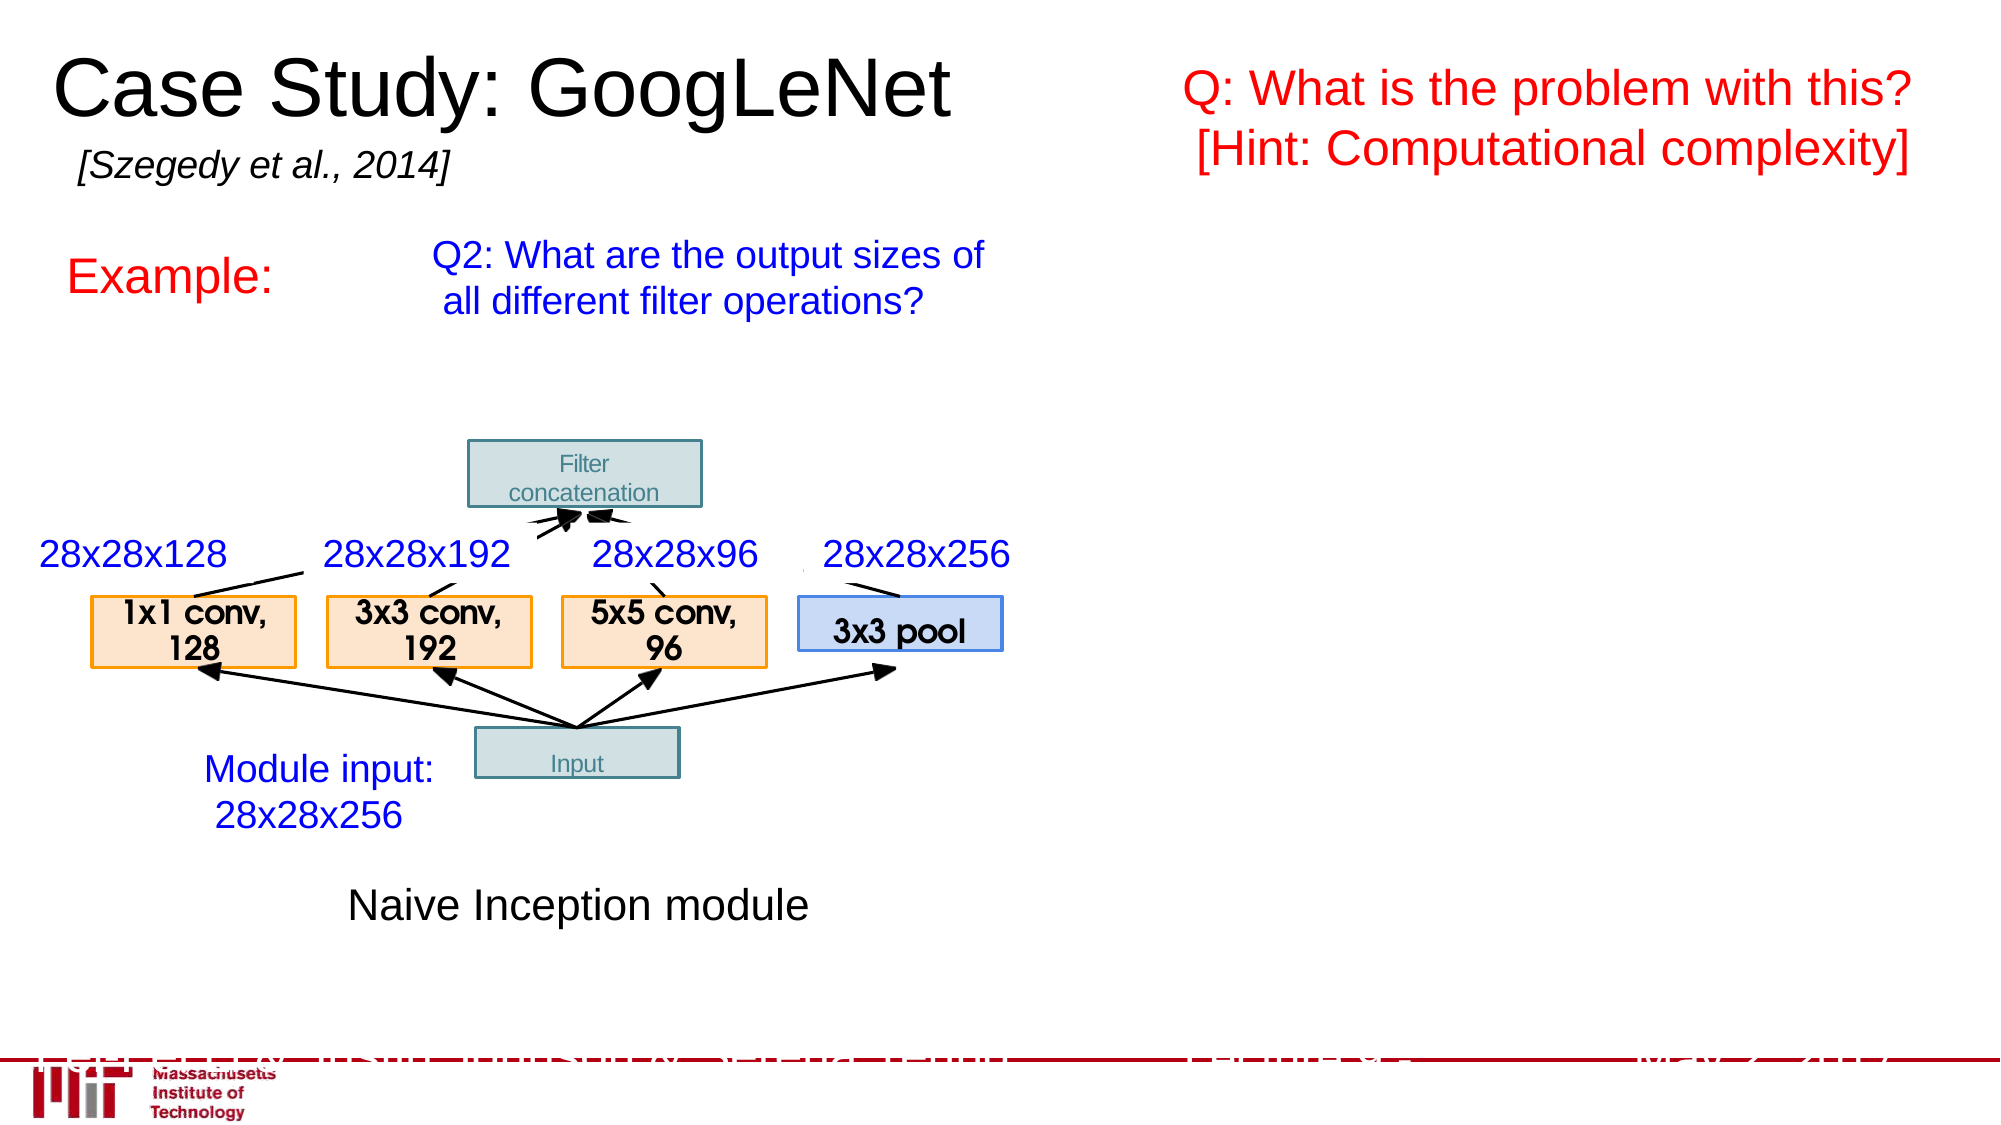

# Case Study: GoogLeNet
Q: What is the problem with this?  [Hint: Computational complexity]
[Szegedy et al., 2014]
Q2: What are the output sizes of  all different filter operations?
Example:
Filter  concatenation

28x28x128
28x28x192	28x28x96
28x28x256

3x3 pool
1x1 conv,
128
3x3 conv,
192
5x5 conv,
96

Input
Module input:  28x28x256
Naive Inception module
Fei-Fei Li & Justin Johnson & Serena Yeung	Lecture 9 -	May 2, 2017
May 2, 2017
Fei-Fei Li & Justin Johnson & Serena Yeung
Lecture 9 - 84